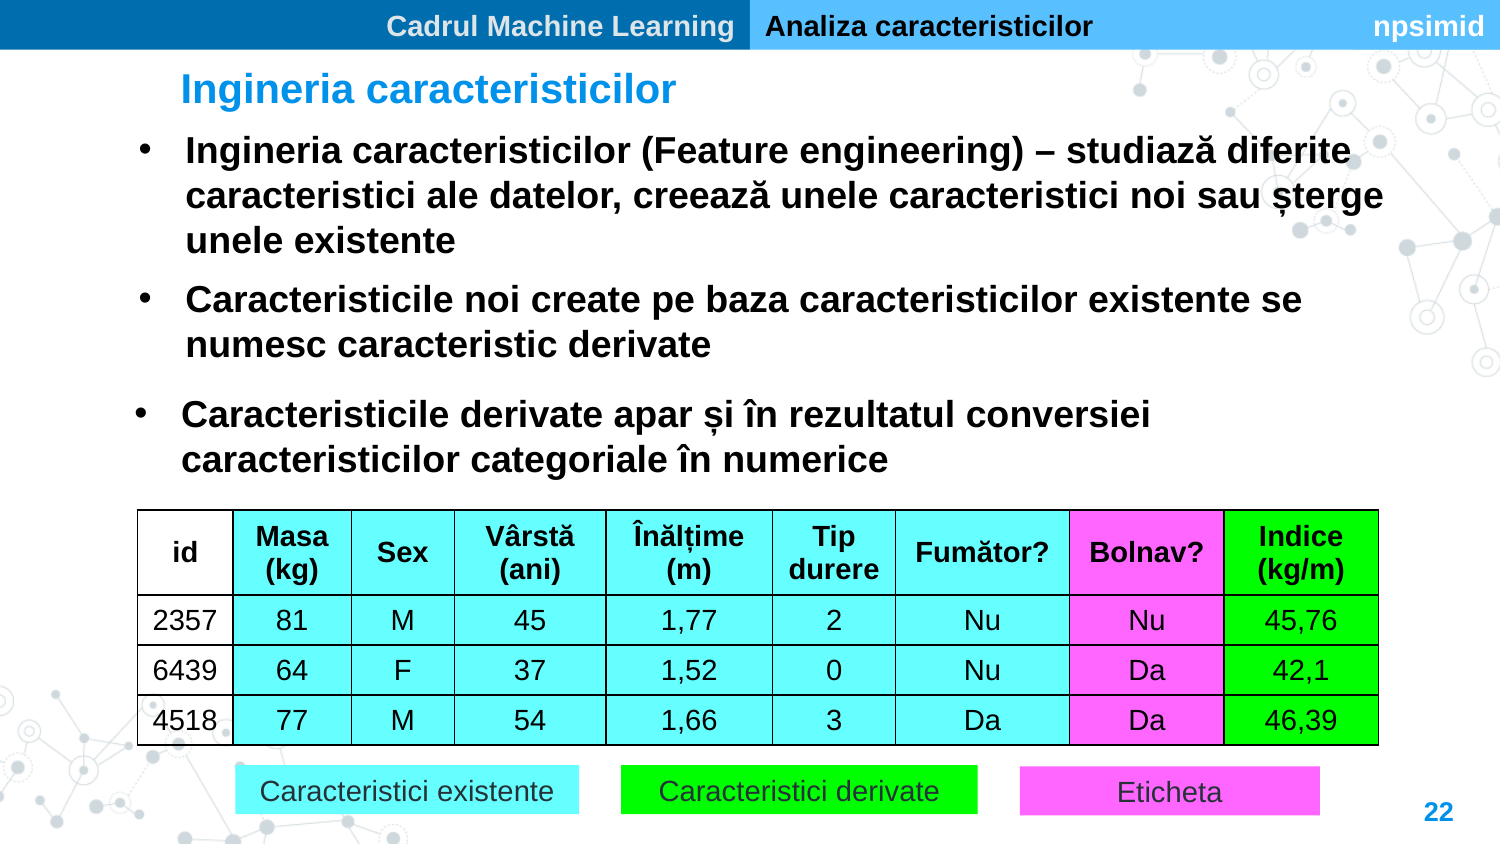

Cadrul Machine Learning
Analiza caracteristicilor
npsimid
Ingineria caracteristicilor
Ingineria caracteristicilor (Feature engineering) – studiază diferite caracteristici ale datelor, creează unele caracteristici noi sau șterge unele existente
Caracteristicile noi create pe baza caracteristicilor existente se numesc caracteristic derivate
Caracteristicile derivate apar și în rezultatul conversiei caracteristicilor categoriale în numerice
| id | Masa (kg) | Sex | Vârstă (ani) | Înălțime (m) | Tip durere | Fumător? | Bolnav? | Indice (kg/m) |
| --- | --- | --- | --- | --- | --- | --- | --- | --- |
| 2357 | 81 | M | 45 | 1,77 | 2 | Nu | Nu | 45,76 |
| 6439 | 64 | F | 37 | 1,52 | 0 | Nu | Da | 42,1 |
| 4518 | 77 | M | 54 | 1,66 | 3 | Da | Da | 46,39 |
Caracteristici existente
Caracteristici derivate
Eticheta
22